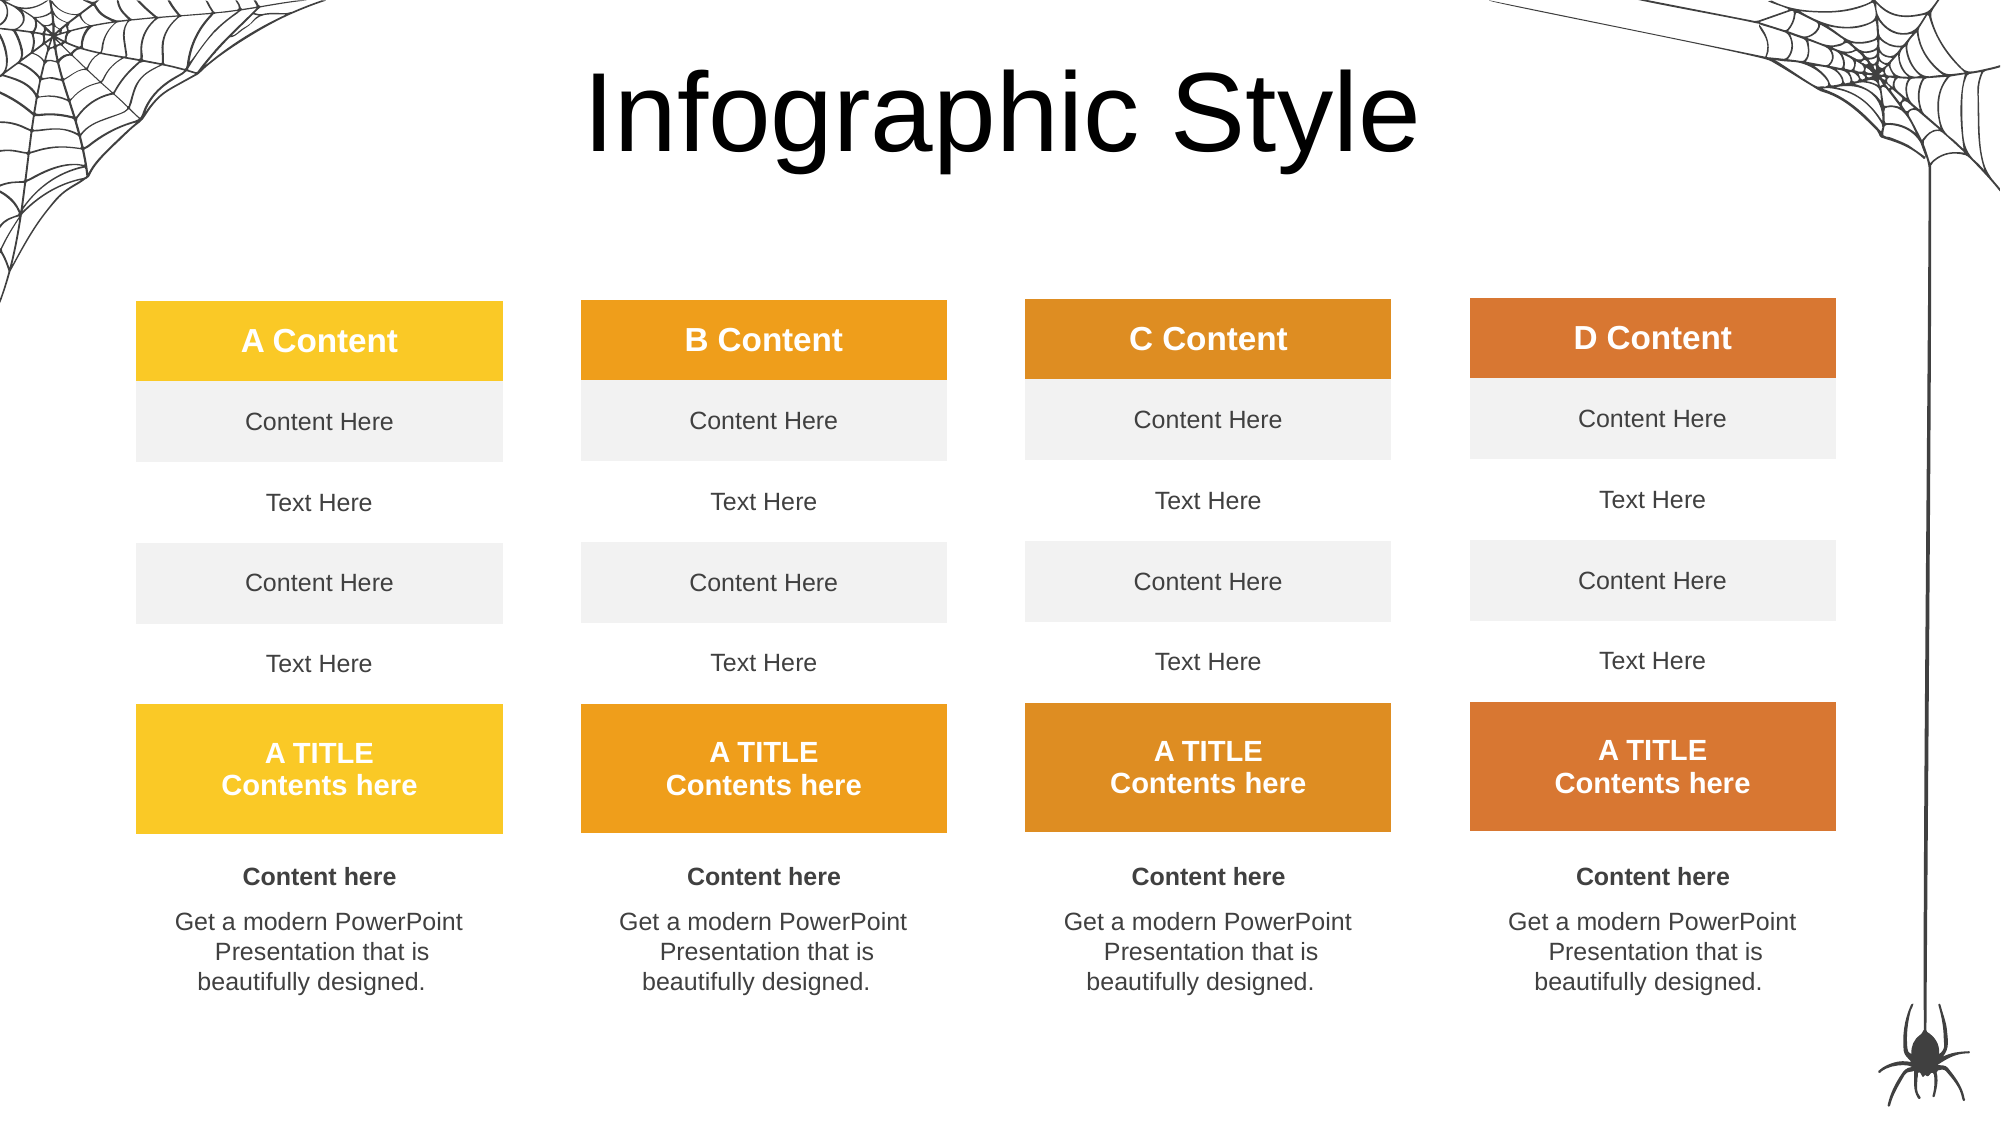

Infographic Style
| D Content |
| --- |
| Content Here |
| Text Here |
| Content Here |
| Text Here |
| A TITLE Contents here |
| C Content |
| --- |
| Content Here |
| Text Here |
| Content Here |
| Text Here |
| A TITLE Contents here |
| B Content |
| --- |
| Content Here |
| Text Here |
| Content Here |
| Text Here |
| A TITLE Contents here |
| A Content |
| --- |
| Content Here |
| Text Here |
| Content Here |
| Text Here |
| A TITLE Contents here |
Content here
Get a modern PowerPoint  Presentation that is beautifully designed.
Content here
Get a modern PowerPoint  Presentation that is beautifully designed.
Content here
Get a modern PowerPoint  Presentation that is beautifully designed.
Content here
Get a modern PowerPoint  Presentation that is beautifully designed.